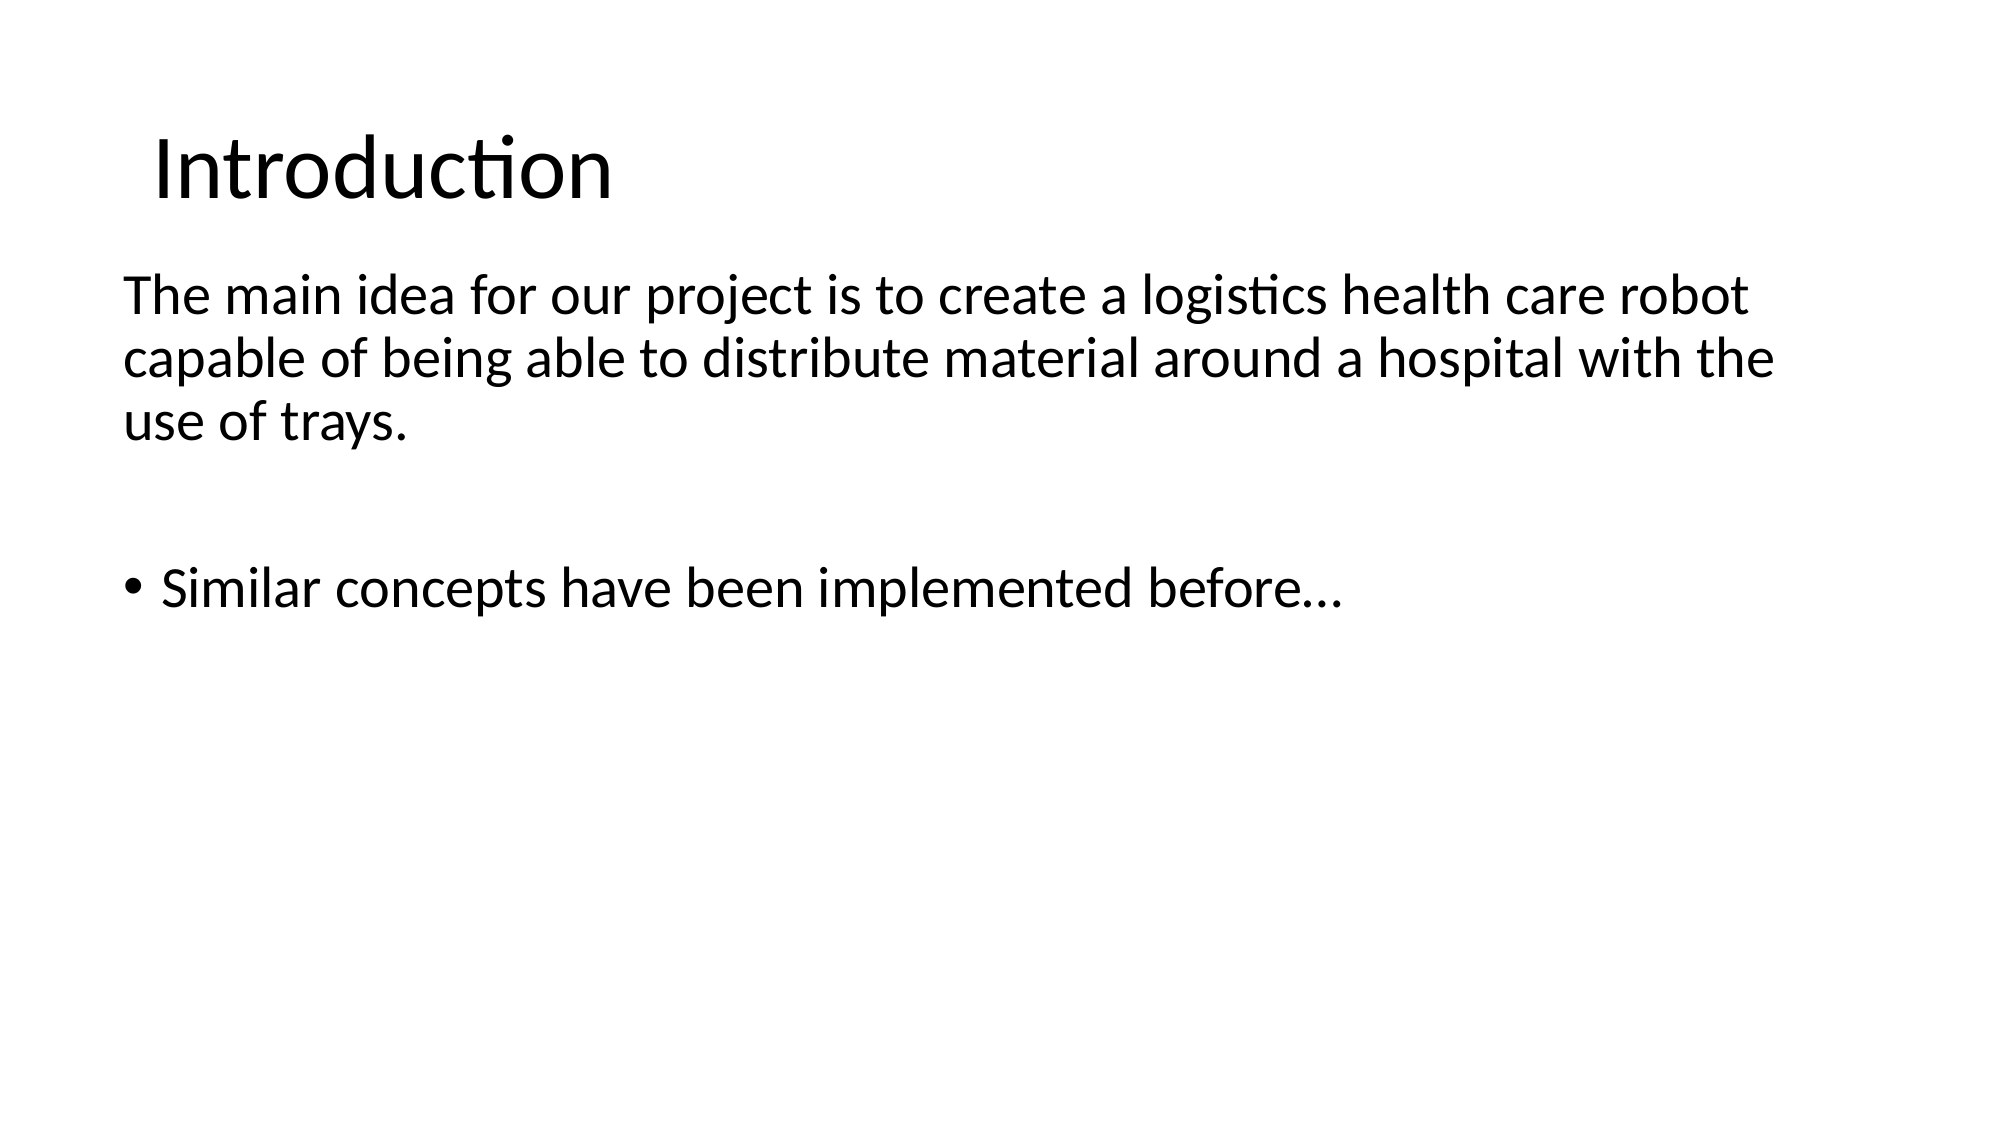

# Introduction
The main idea for our project is to create a logistics health care robot capable of being able to distribute material around a hospital with the use of trays.

Similar concepts have been implemented before…